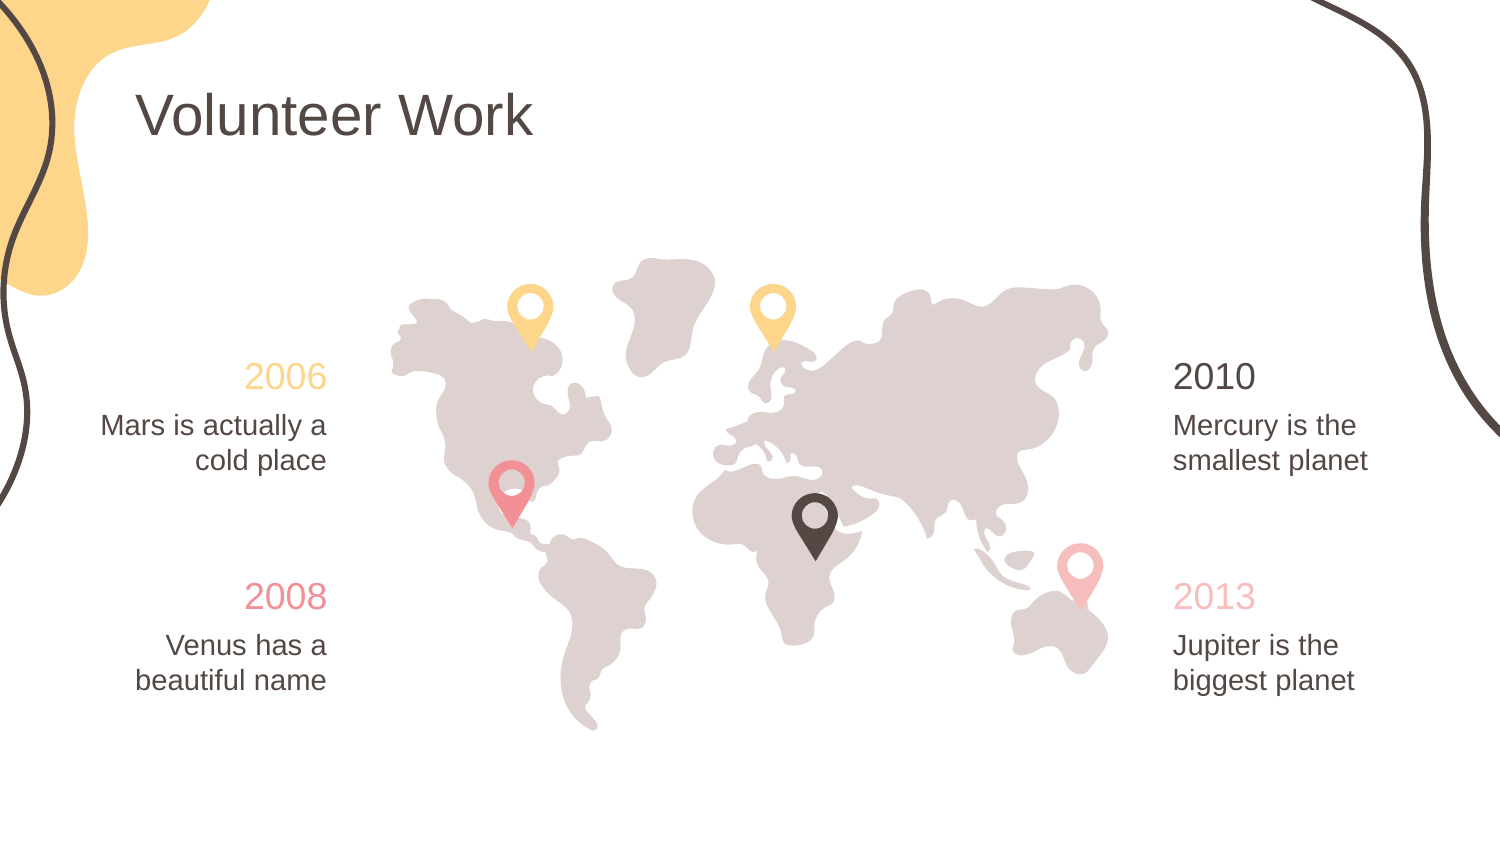

# Volunteer Work

2006
2010
Mars is actually a cold place

Mercury is the smallest planet

2008
2013
Venus has a beautiful name
Jupiter is the biggest planet